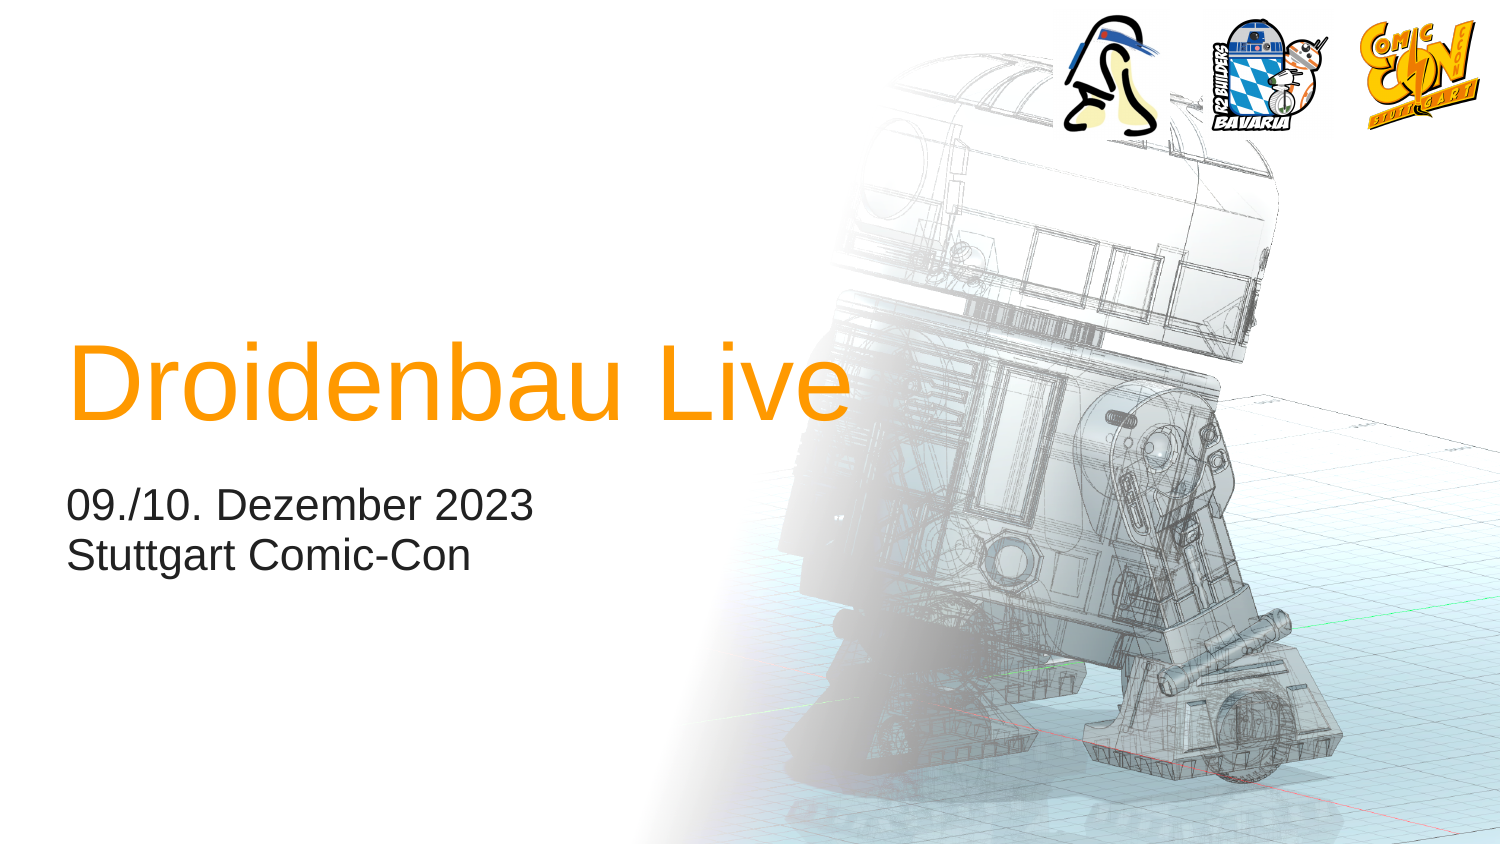

# Droidenbau Live
09./10. Dezember 2023
Stuttgart Comic-Con